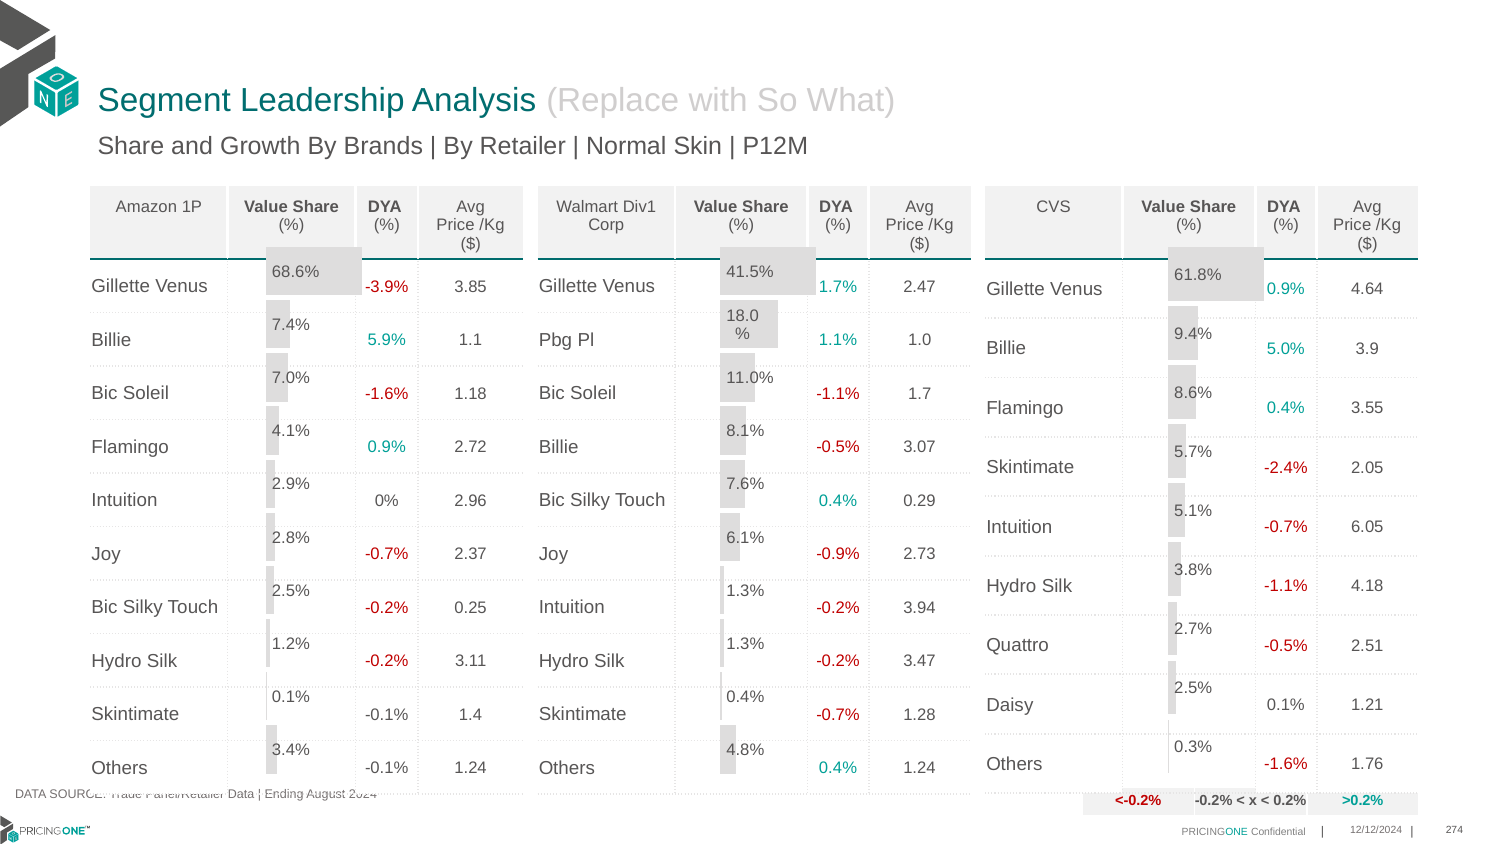

# Segment Leadership Analysis (Replace with So What)
Share and Growth By Brands | By Retailer | Normal Skin | P12M
| Walmart Div1 Corp | Value Share (%) | DYA (%) | Avg Price /Kg ($) |
| --- | --- | --- | --- |
| Gillette Venus |  | 1.7% | 2.47 |
| Pbg Pl |  | 1.1% | 1.0 |
| Bic Soleil |  | -1.1% | 1.7 |
| Billie |  | -0.5% | 3.07 |
| Bic Silky Touch |  | 0.4% | 0.29 |
| Joy |  | -0.9% | 2.73 |
| Intuition |  | -0.2% | 3.94 |
| Hydro Silk |  | -0.2% | 3.47 |
| Skintimate |  | -0.7% | 1.28 |
| Others |  | 0.4% | 1.24 |
| Amazon 1P | Value Share (%) | DYA (%) | Avg Price /Kg ($) |
| --- | --- | --- | --- |
| Gillette Venus |  | -3.9% | 3.85 |
| Billie |  | 5.9% | 1.1 |
| Bic Soleil |  | -1.6% | 1.18 |
| Flamingo |  | 0.9% | 2.72 |
| Intuition |  | 0% | 2.96 |
| Joy |  | -0.7% | 2.37 |
| Bic Silky Touch |  | -0.2% | 0.25 |
| Hydro Silk |  | -0.2% | 3.11 |
| Skintimate |  | -0.1% | 1.4 |
| Others |  | -0.1% | 1.24 |
| CVS | Value Share (%) | DYA (%) | Avg Price /Kg ($) |
| --- | --- | --- | --- |
| Gillette Venus |  | 0.9% | 4.64 |
| Billie |  | 5.0% | 3.9 |
| Flamingo |  | 0.4% | 3.55 |
| Skintimate |  | -2.4% | 2.05 |
| Intuition |  | -0.7% | 6.05 |
| Hydro Silk |  | -1.1% | 4.18 |
| Quattro |  | -0.5% | 2.51 |
| Daisy |  | 0.1% | 1.21 |
| Others |  | -1.6% | 1.76 |

### Chart

| Category | Amazon 1P | Normal Skin |
|---|---|
|  | 0.6864682311124173 |

### Chart

| Category | Walmart Div1 Corp | Normal Skin |
|---|---|
|  | 0.415485667833671 |

### Chart

| Category | CVS | Normal Skin |
|---|---|
|  | 0.6182448714581561 |
DATA SOURCE: Trade Panel/Retailer Data | Ending August 2024
| <-0.2% | -0.2% < x < 0.2% | >0.2% |
| --- | --- | --- |

12/12/2024
274